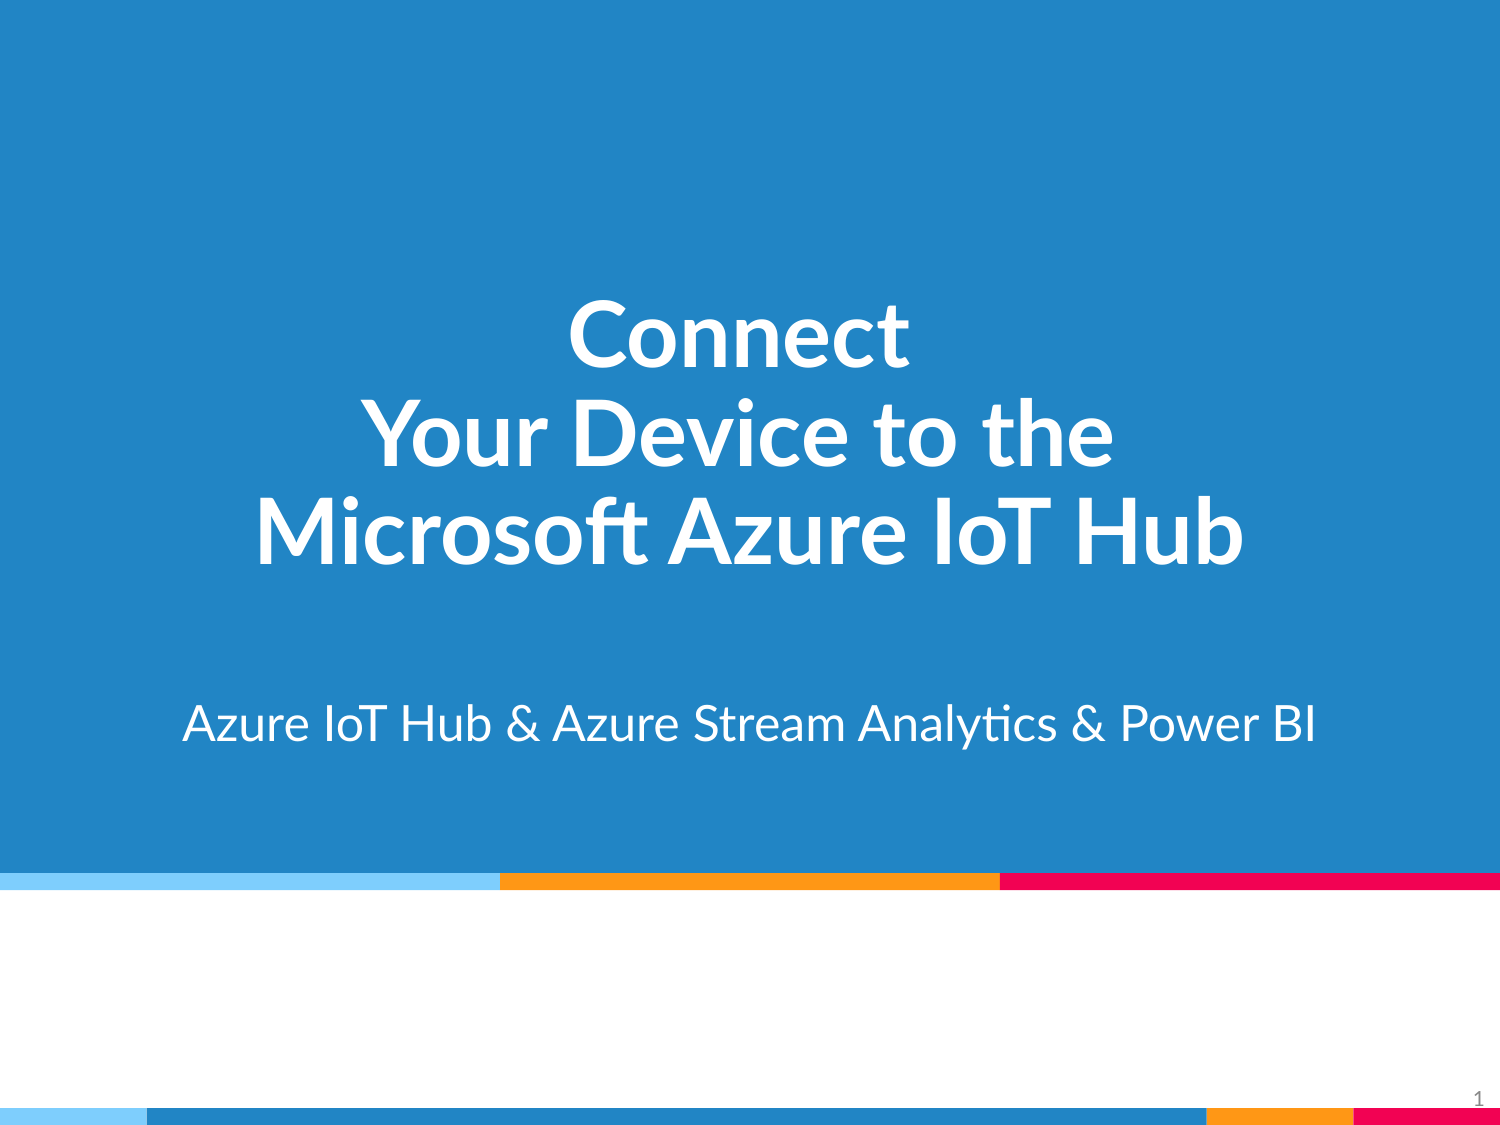

# Connect Your Device to the Microsoft Azure IoT Hub
Azure IoT Hub & Azure Stream Analytics & Power BI
1